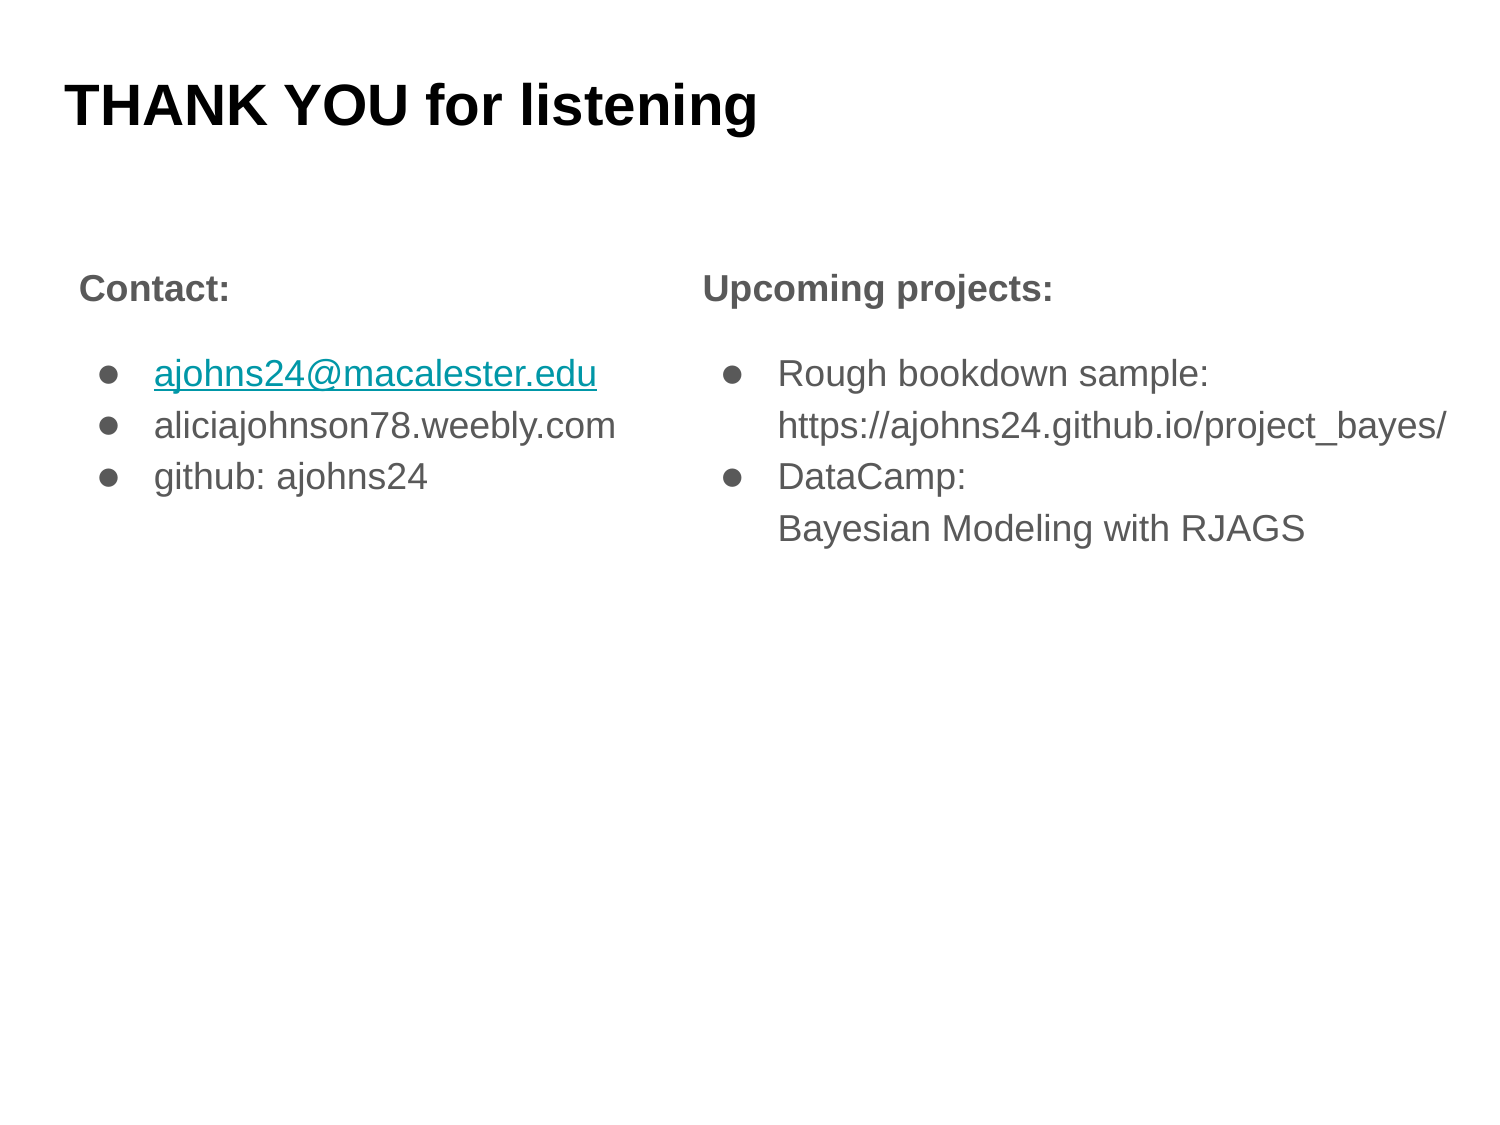

# THANK YOU for listening
Contact:
ajohns24@macalester.edu
aliciajohnson78.weebly.com
github: ajohns24
Upcoming projects:
Rough bookdown sample:
https://ajohns24.github.io/project_bayes/
DataCamp:
Bayesian Modeling with RJAGS